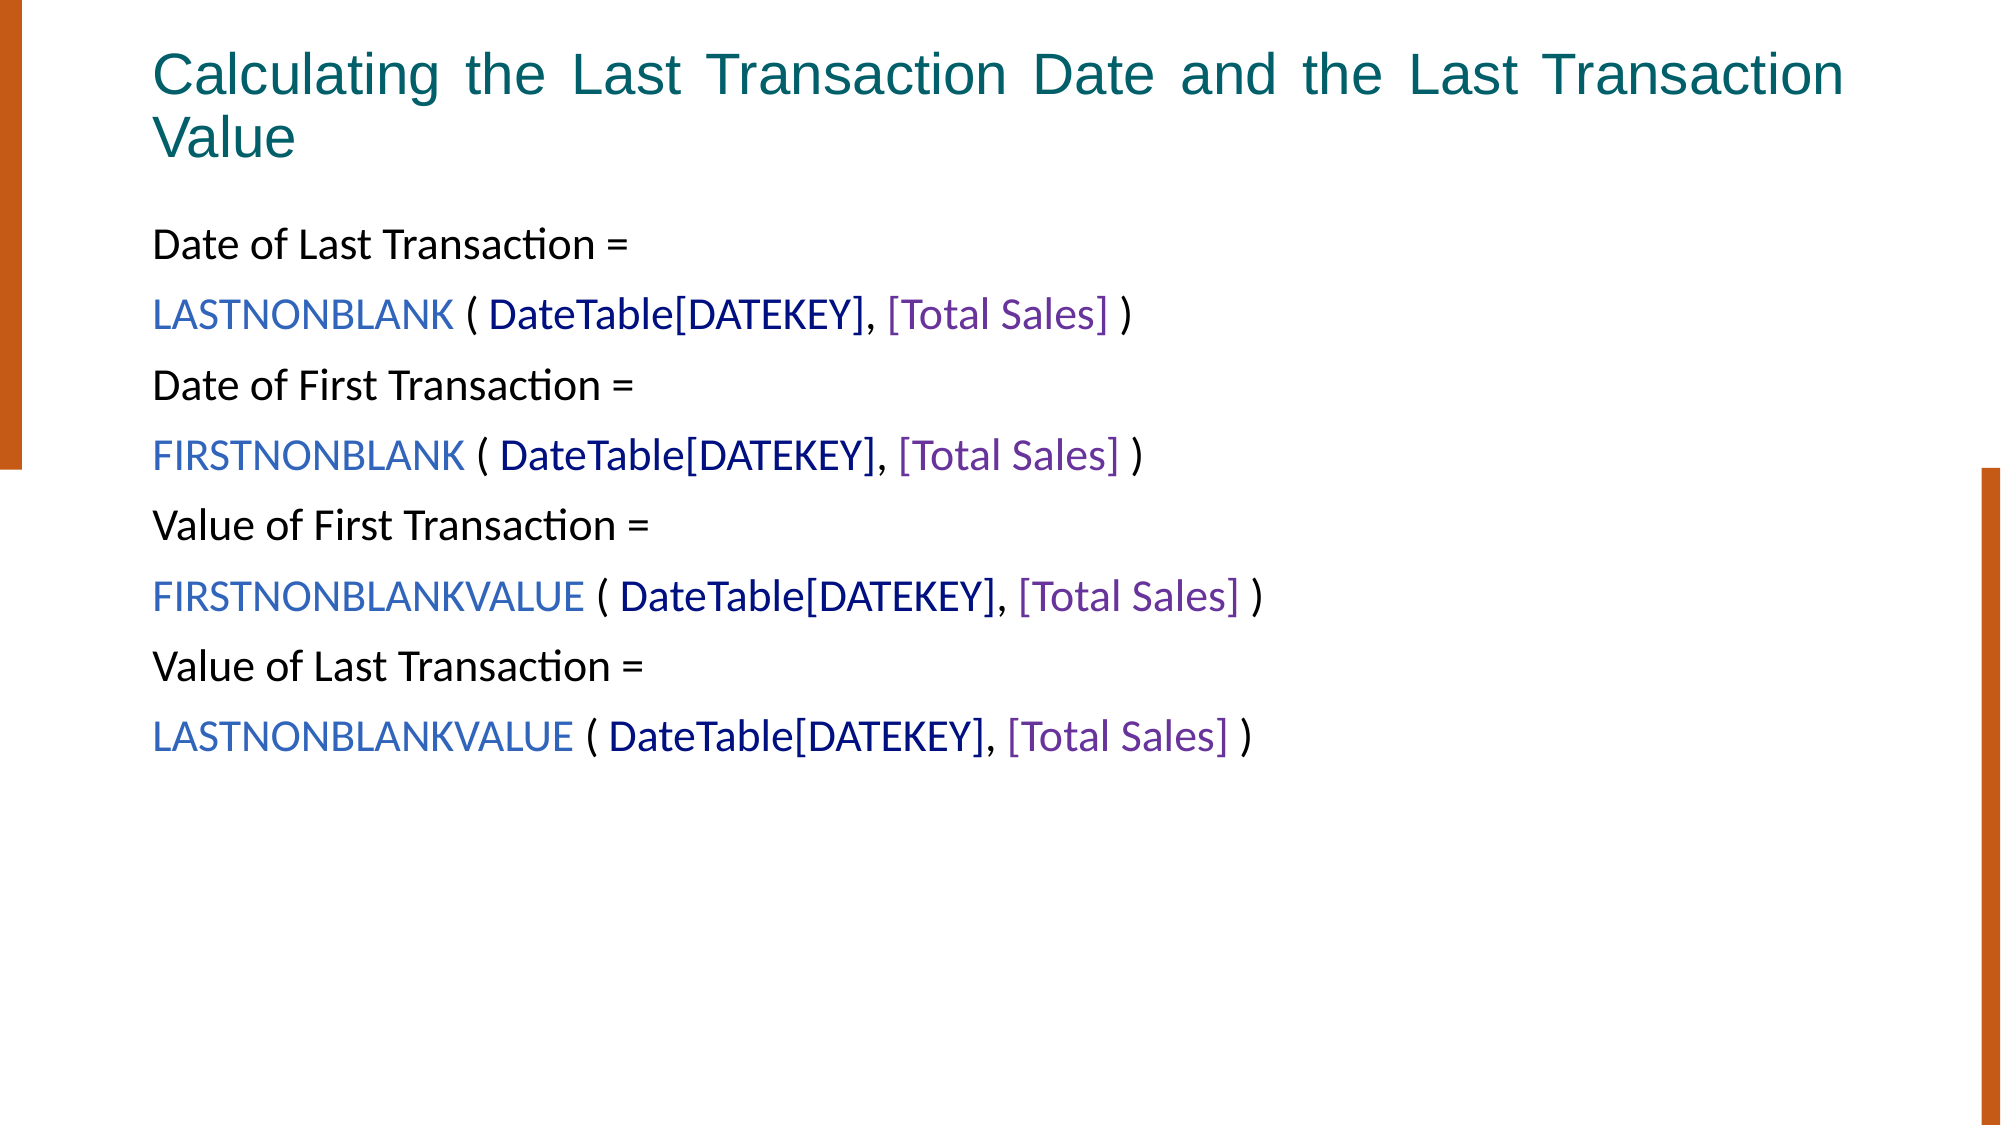

# Calculating the Last Transaction Date and the Last Transaction Value
Date of Last Transaction =
LASTNONBLANK ( DateTable[DATEKEY], [Total Sales] )
Date of First Transaction =
FIRSTNONBLANK ( DateTable[DATEKEY], [Total Sales] )
Value of First Transaction =
FIRSTNONBLANKVALUE ( DateTable[DATEKEY], [Total Sales] )
Value of Last Transaction =
LASTNONBLANKVALUE ( DateTable[DATEKEY], [Total Sales] )